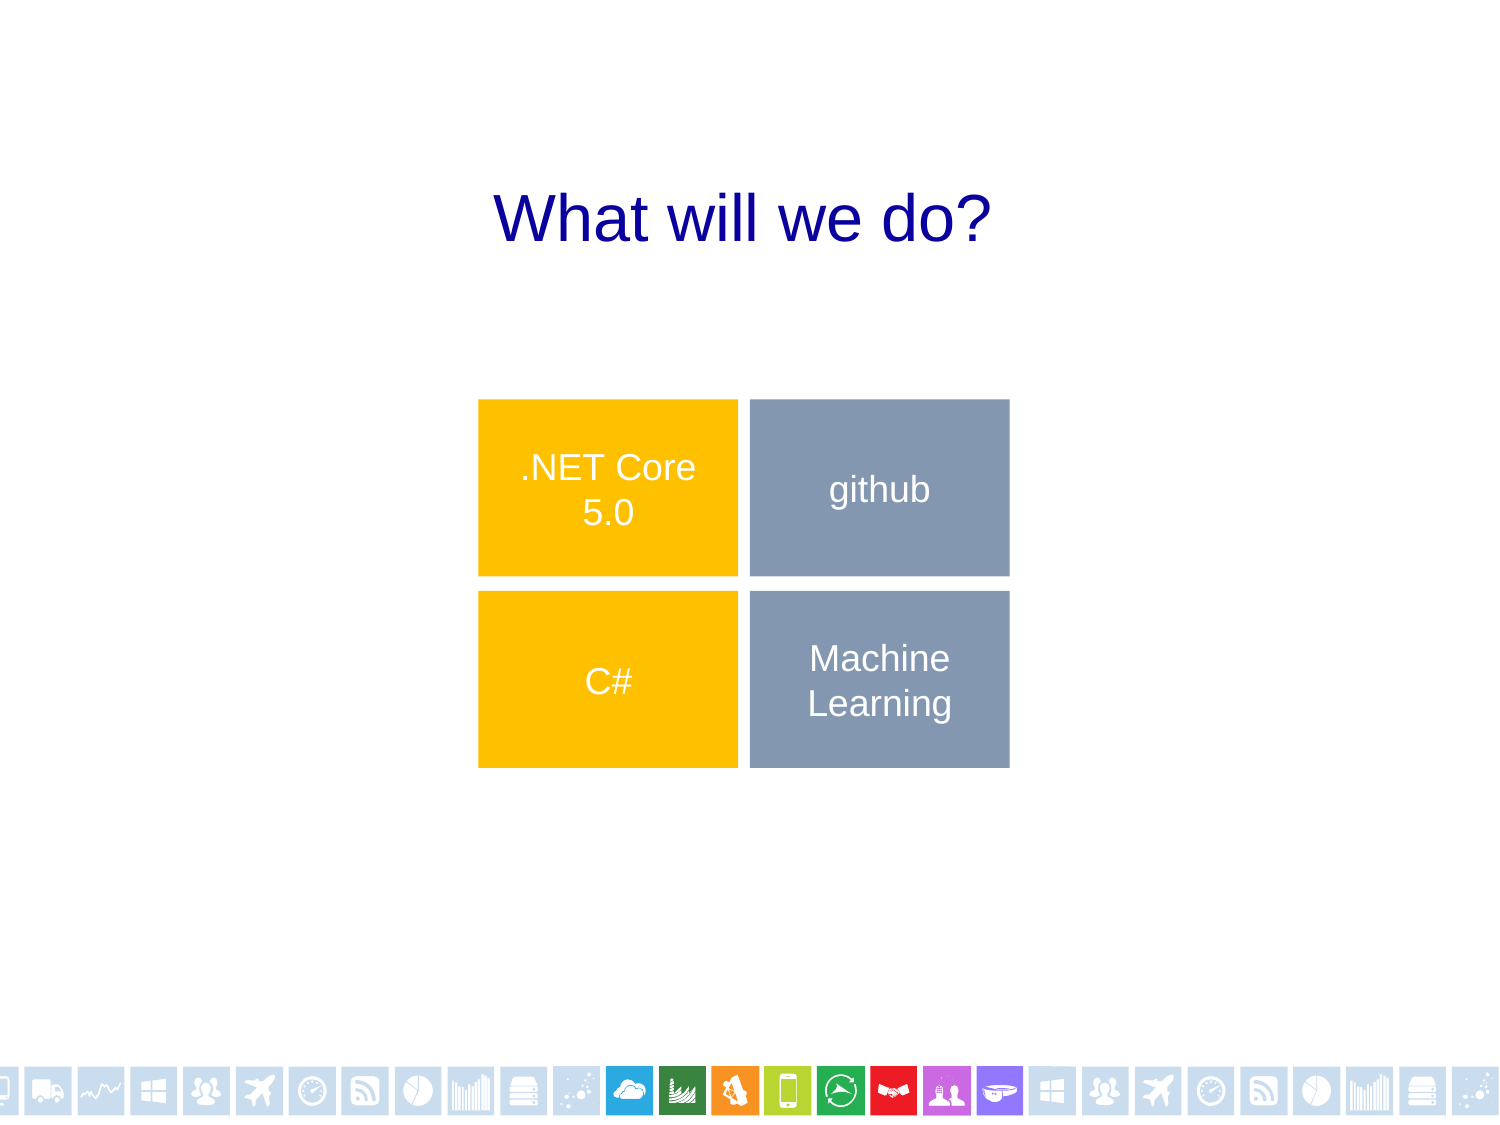

# What will we do?
.NET Core
5.0
github
C#
Machine Learning